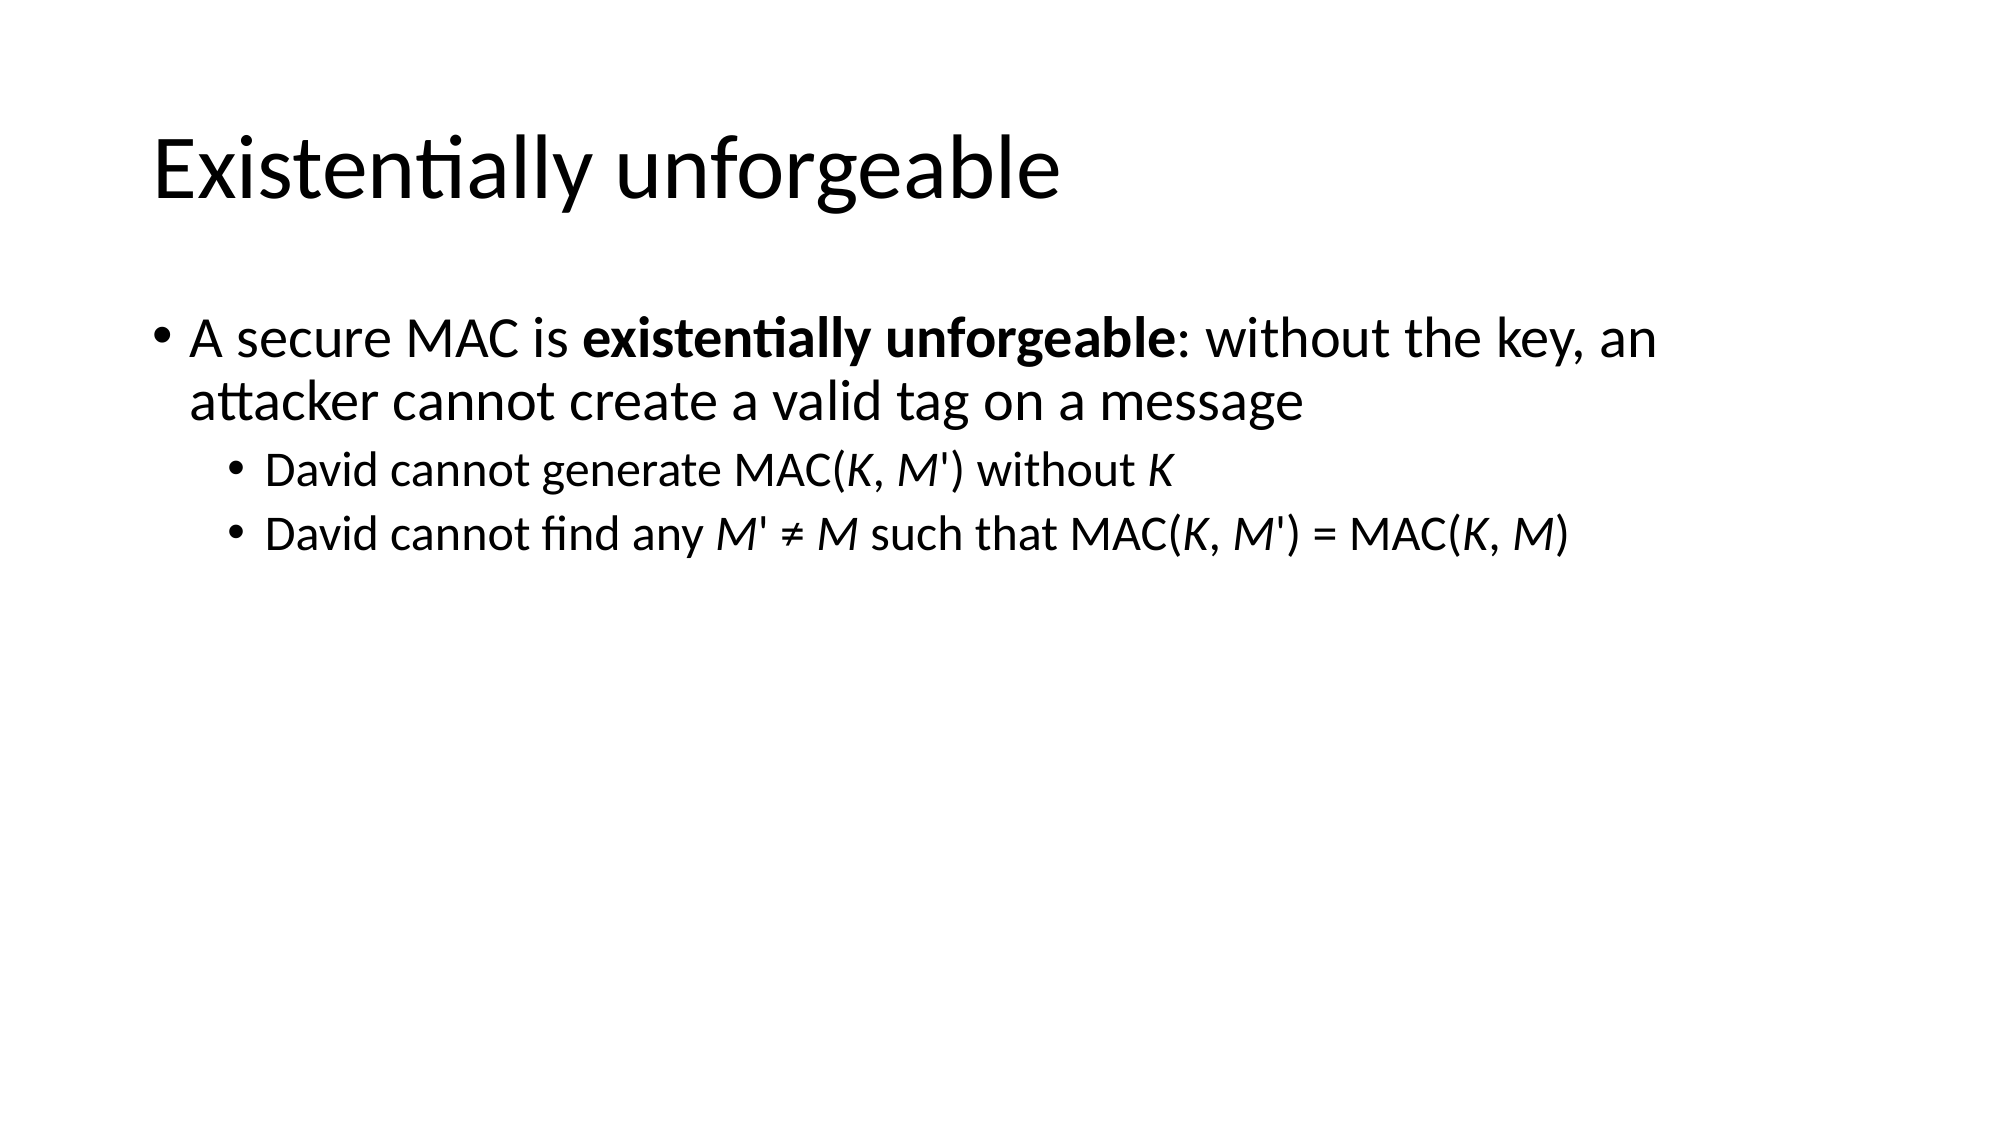

# Existentially unforgeable
A secure MAC is existentially unforgeable: without the key, an attacker cannot create a valid tag on a message
David cannot generate MAC(K, M') without K
David cannot find any M' ≠ M such that MAC(K, M') = MAC(K, M)